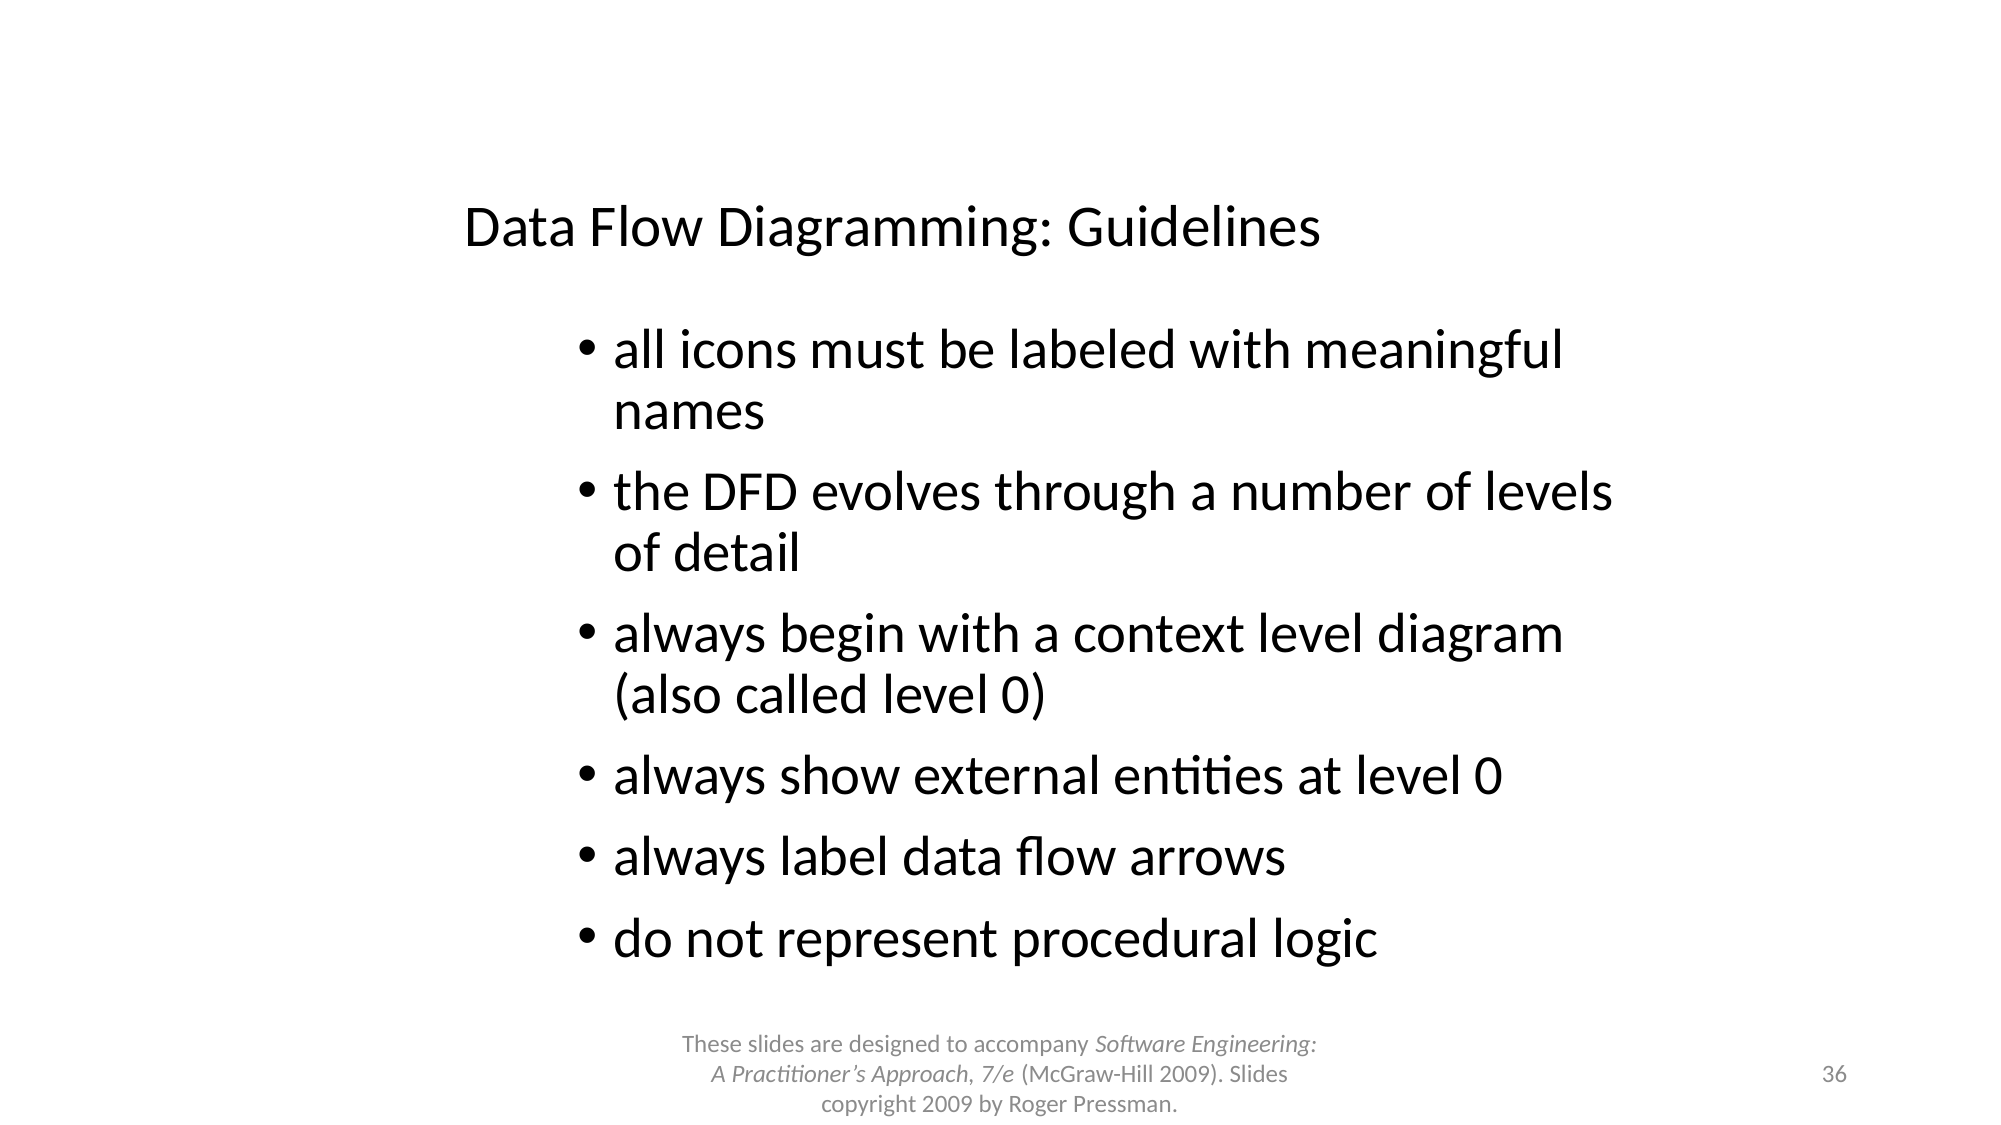

# Data Flow Diagramming: Guidelines
all icons must be labeled with meaningful names
the DFD evolves through a number of levels of detail
always begin with a context level diagram (also called level 0)
always show external entities at level 0
always label data flow arrows
do not represent procedural logic
These slides are designed to accompany Software Engineering: A Practitioner’s Approach, 7/e (McGraw-Hill 2009). Slides copyright 2009 by Roger Pressman.
36